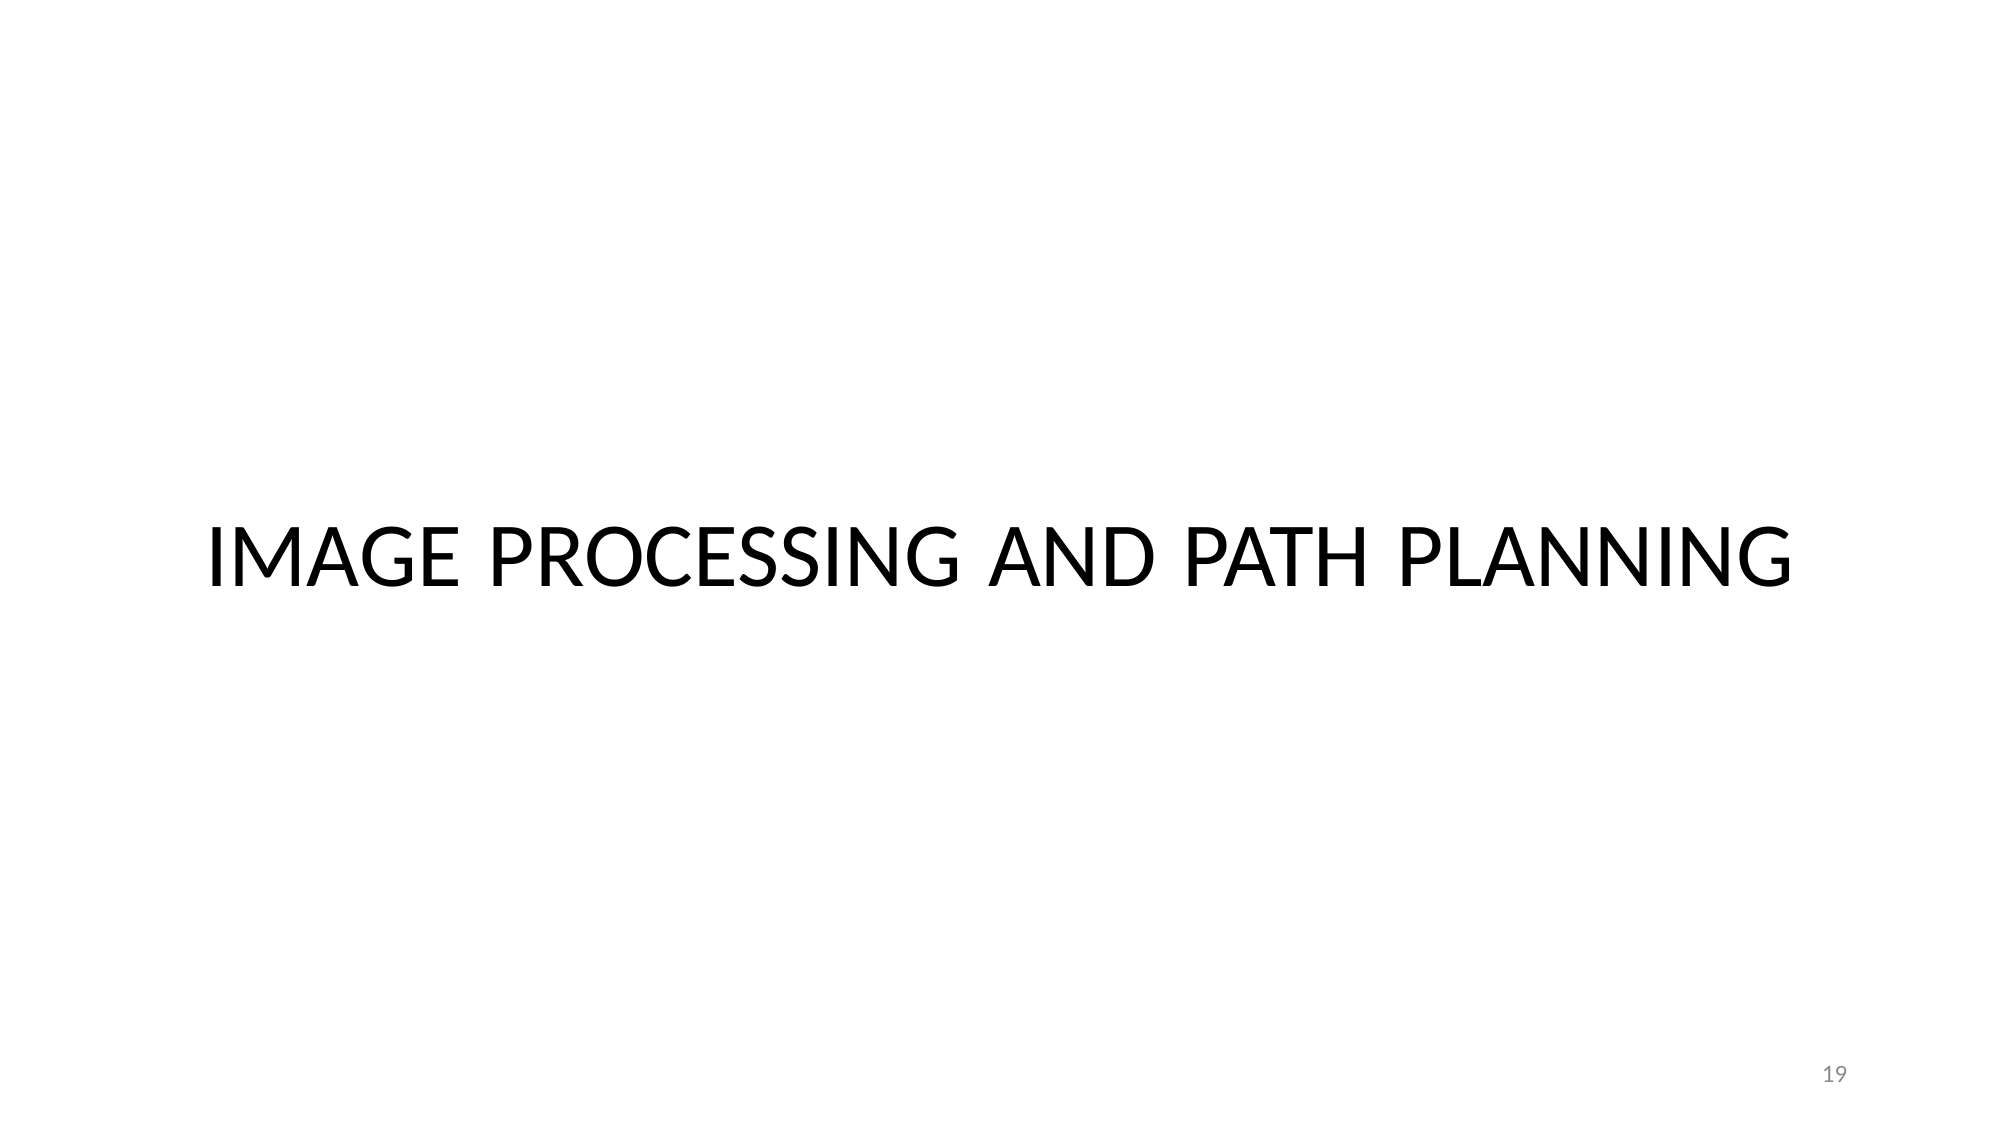

# IMAGE PROCESSING AND PATH PLANNING
19